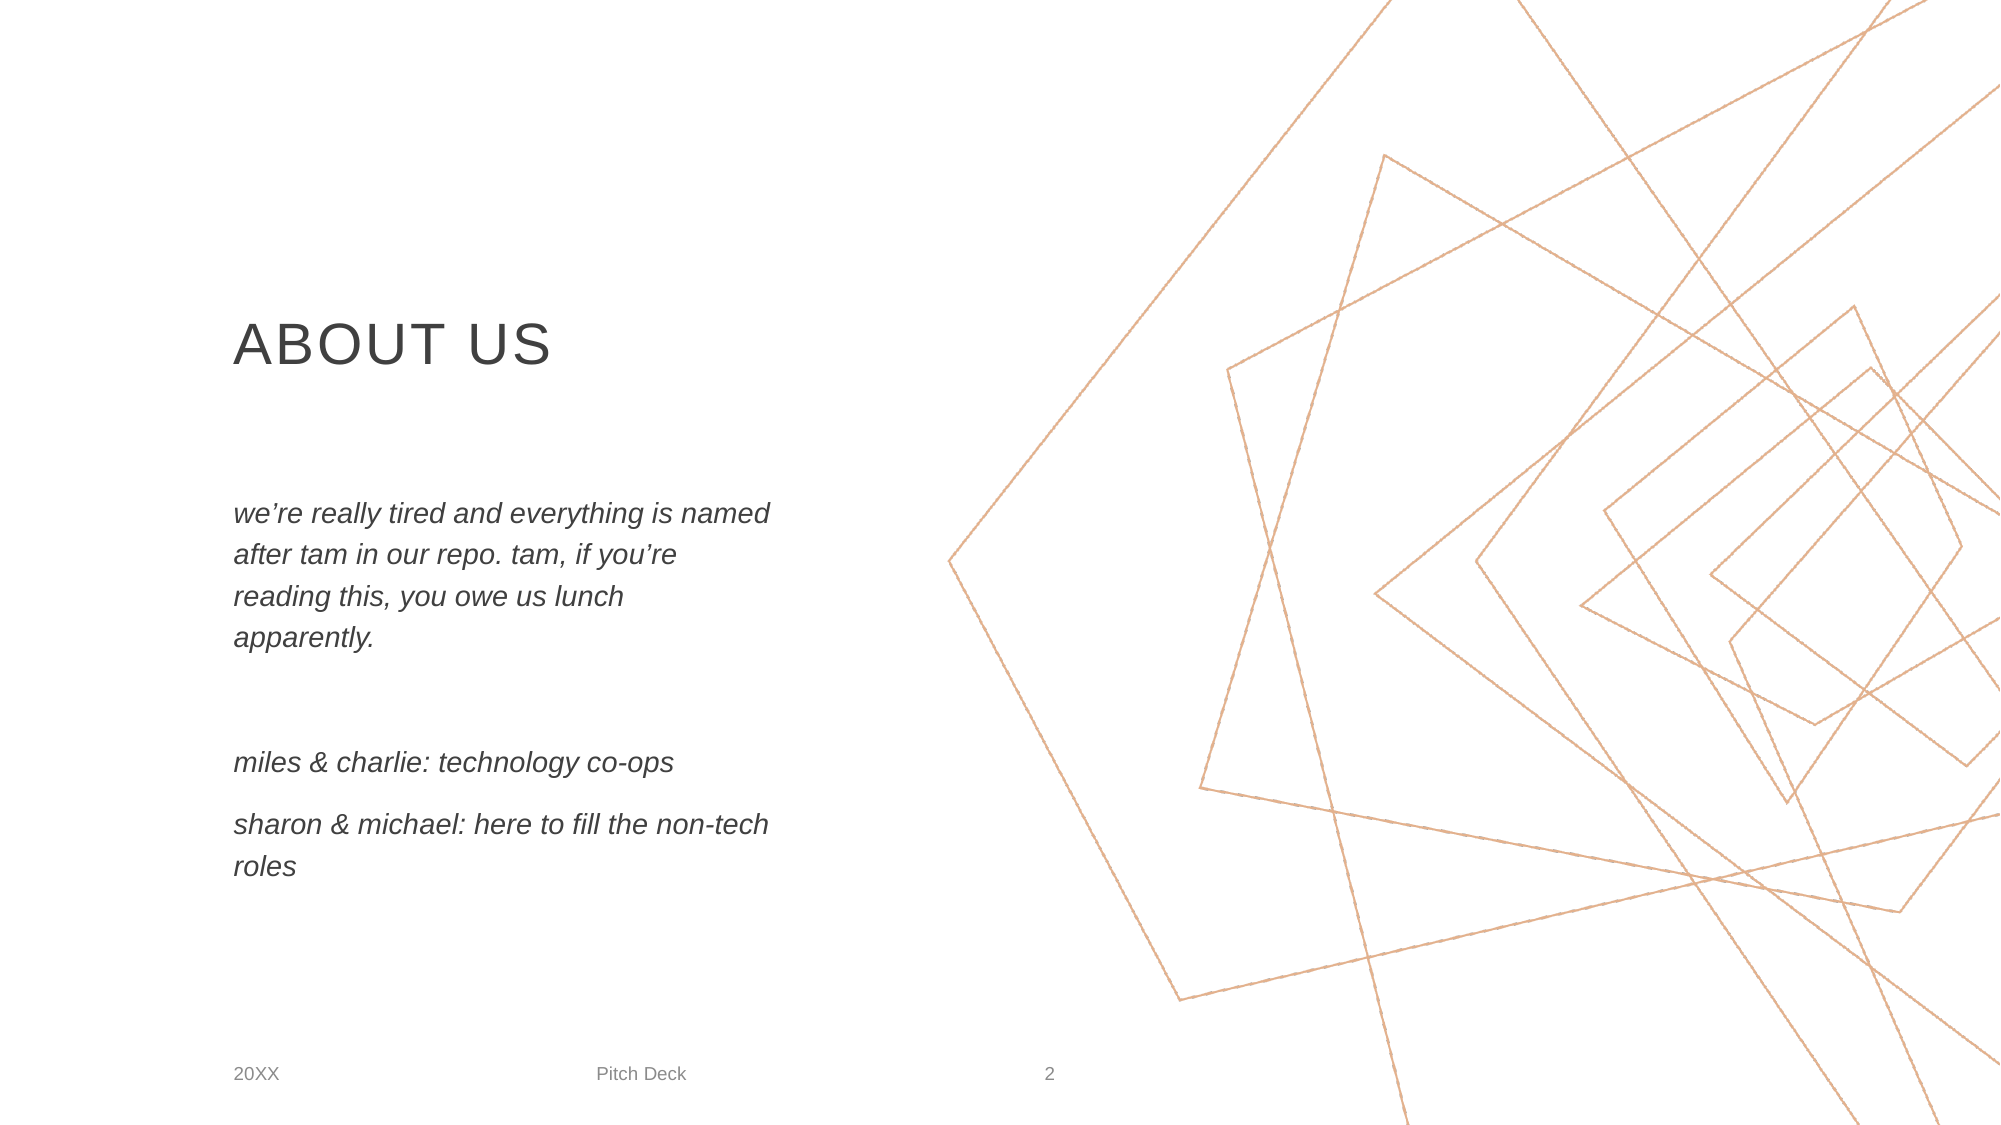

# ABOUT US
we’re really tired and everything is named after tam in our repo. tam, if you’re reading this, you owe us lunch apparently.

miles & charlie: technology co-ops
sharon & michael: here to fill the non-tech roles
Pitch Deck
20XX
2